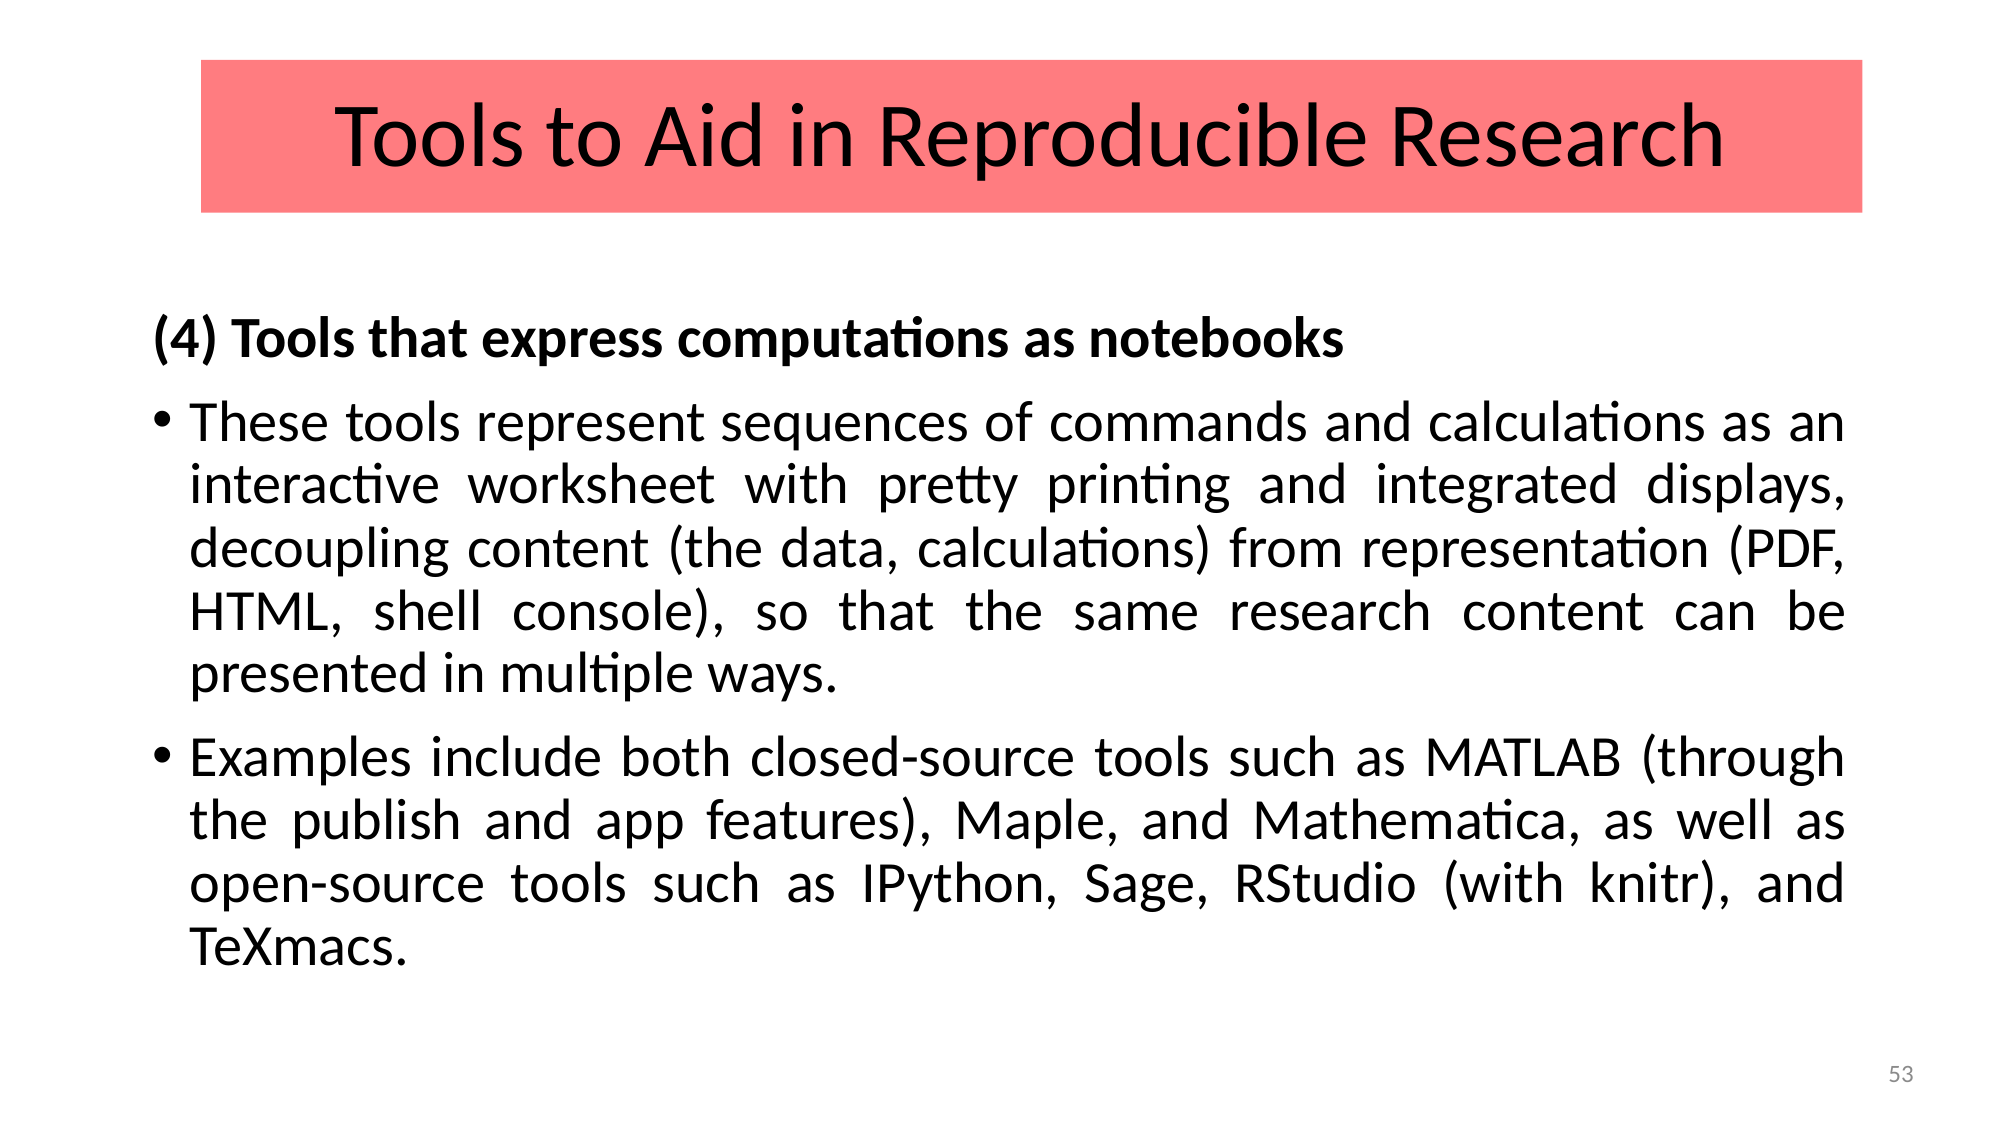

# Tools to Aid in Reproducible Research
(4) Tools that express computations as notebooks
These tools represent sequences of commands and calculations as an interactive worksheet with pretty printing and integrated displays, decoupling content (the data, calculations) from representation (PDF, HTML, shell console), so that the same research content can be presented in multiple ways.
Examples include both closed-source tools such as MATLAB (through the publish and app features), Maple, and Mathematica, as well as open-source tools such as IPython, Sage, RStudio (with knitr), and TeXmacs.
53